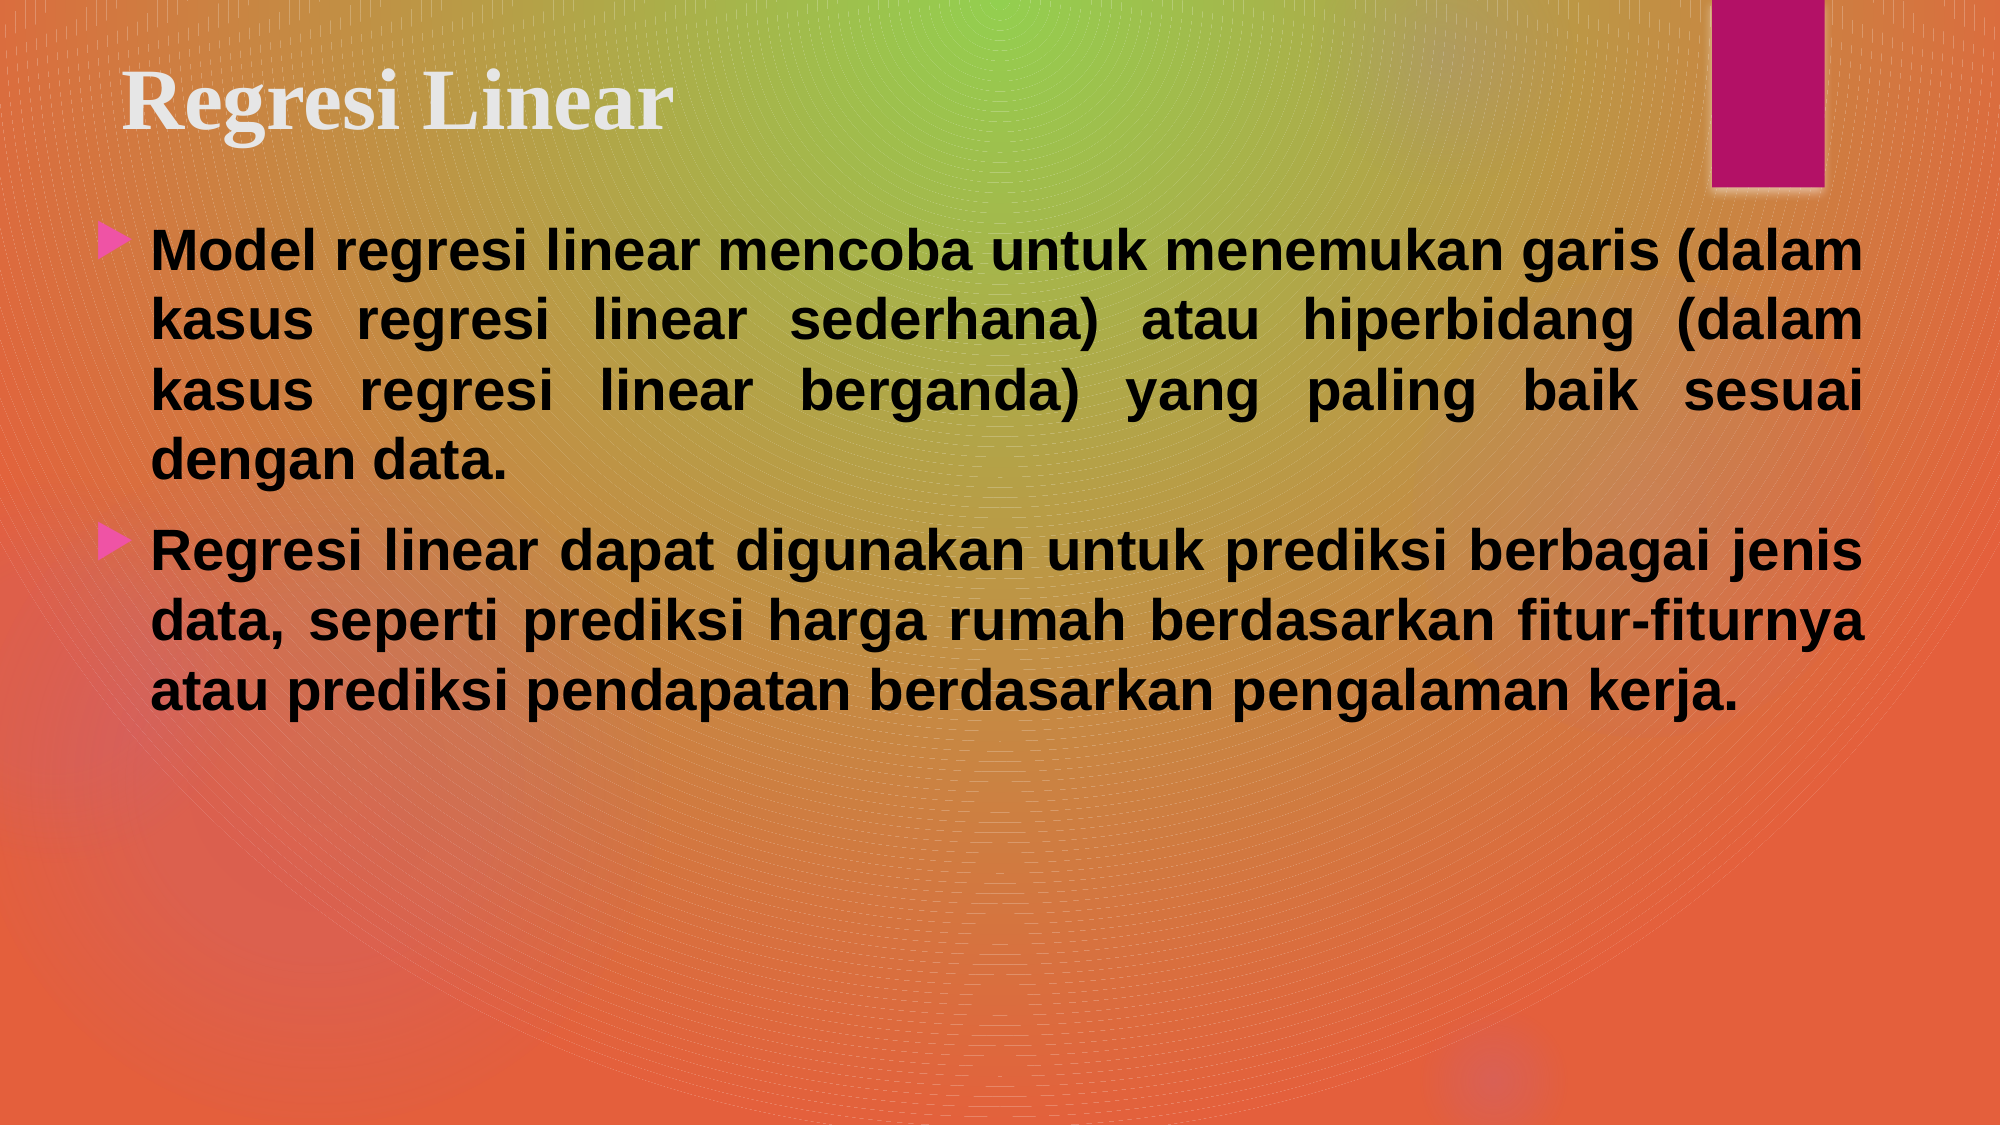

# Regresi Linear
Model regresi linear mencoba untuk menemukan garis (dalam kasus regresi linear sederhana) atau hiperbidang (dalam kasus regresi linear berganda) yang paling baik sesuai dengan data.
Regresi linear dapat digunakan untuk prediksi berbagai jenis data, seperti prediksi harga rumah berdasarkan fitur-fiturnya atau prediksi pendapatan berdasarkan pengalaman kerja.